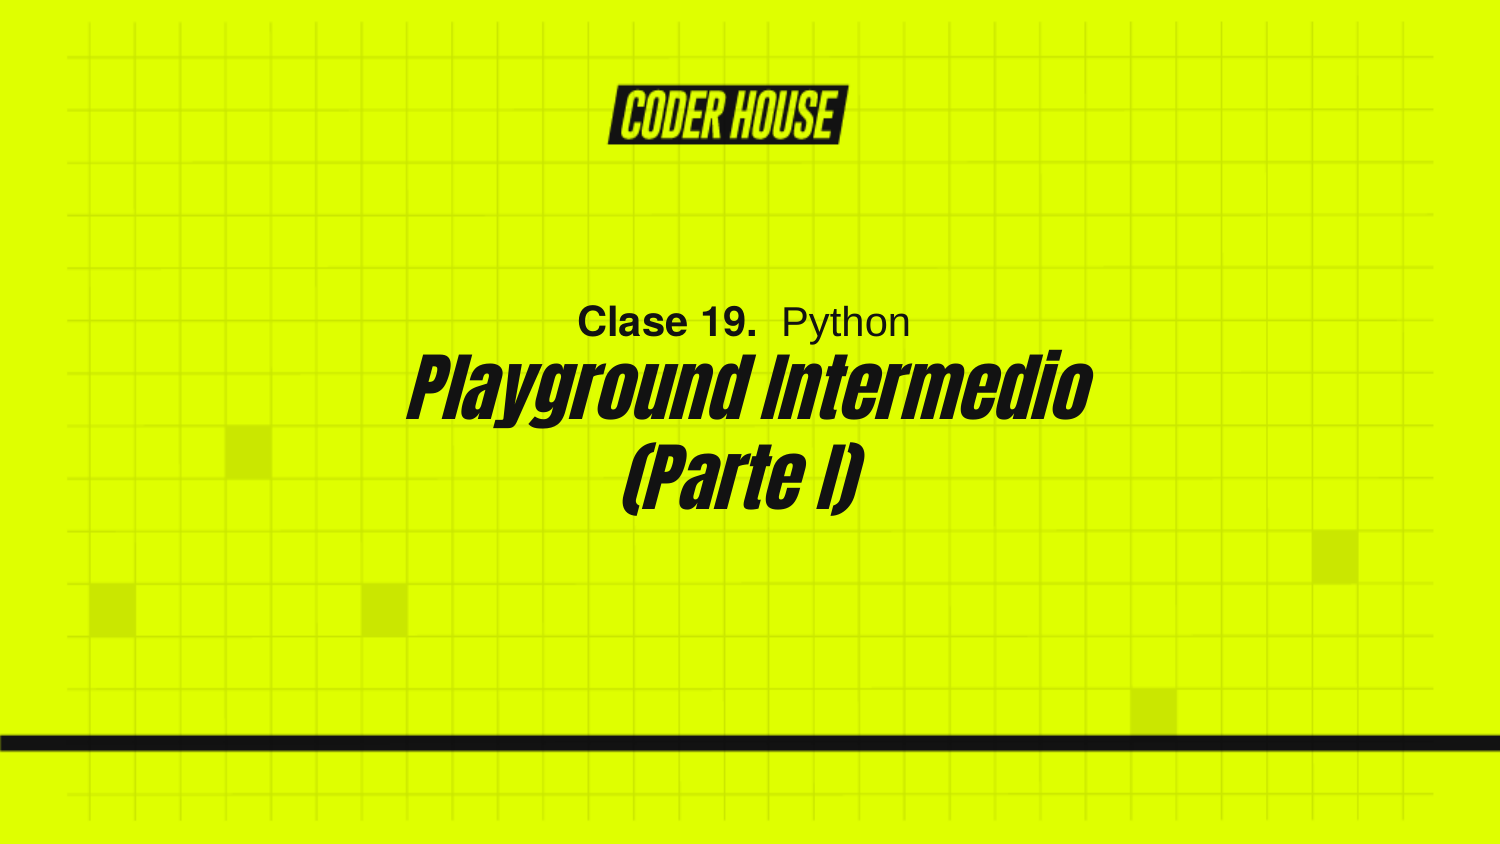

Clase 19.  Python
Playground Intermedio (Parte I)